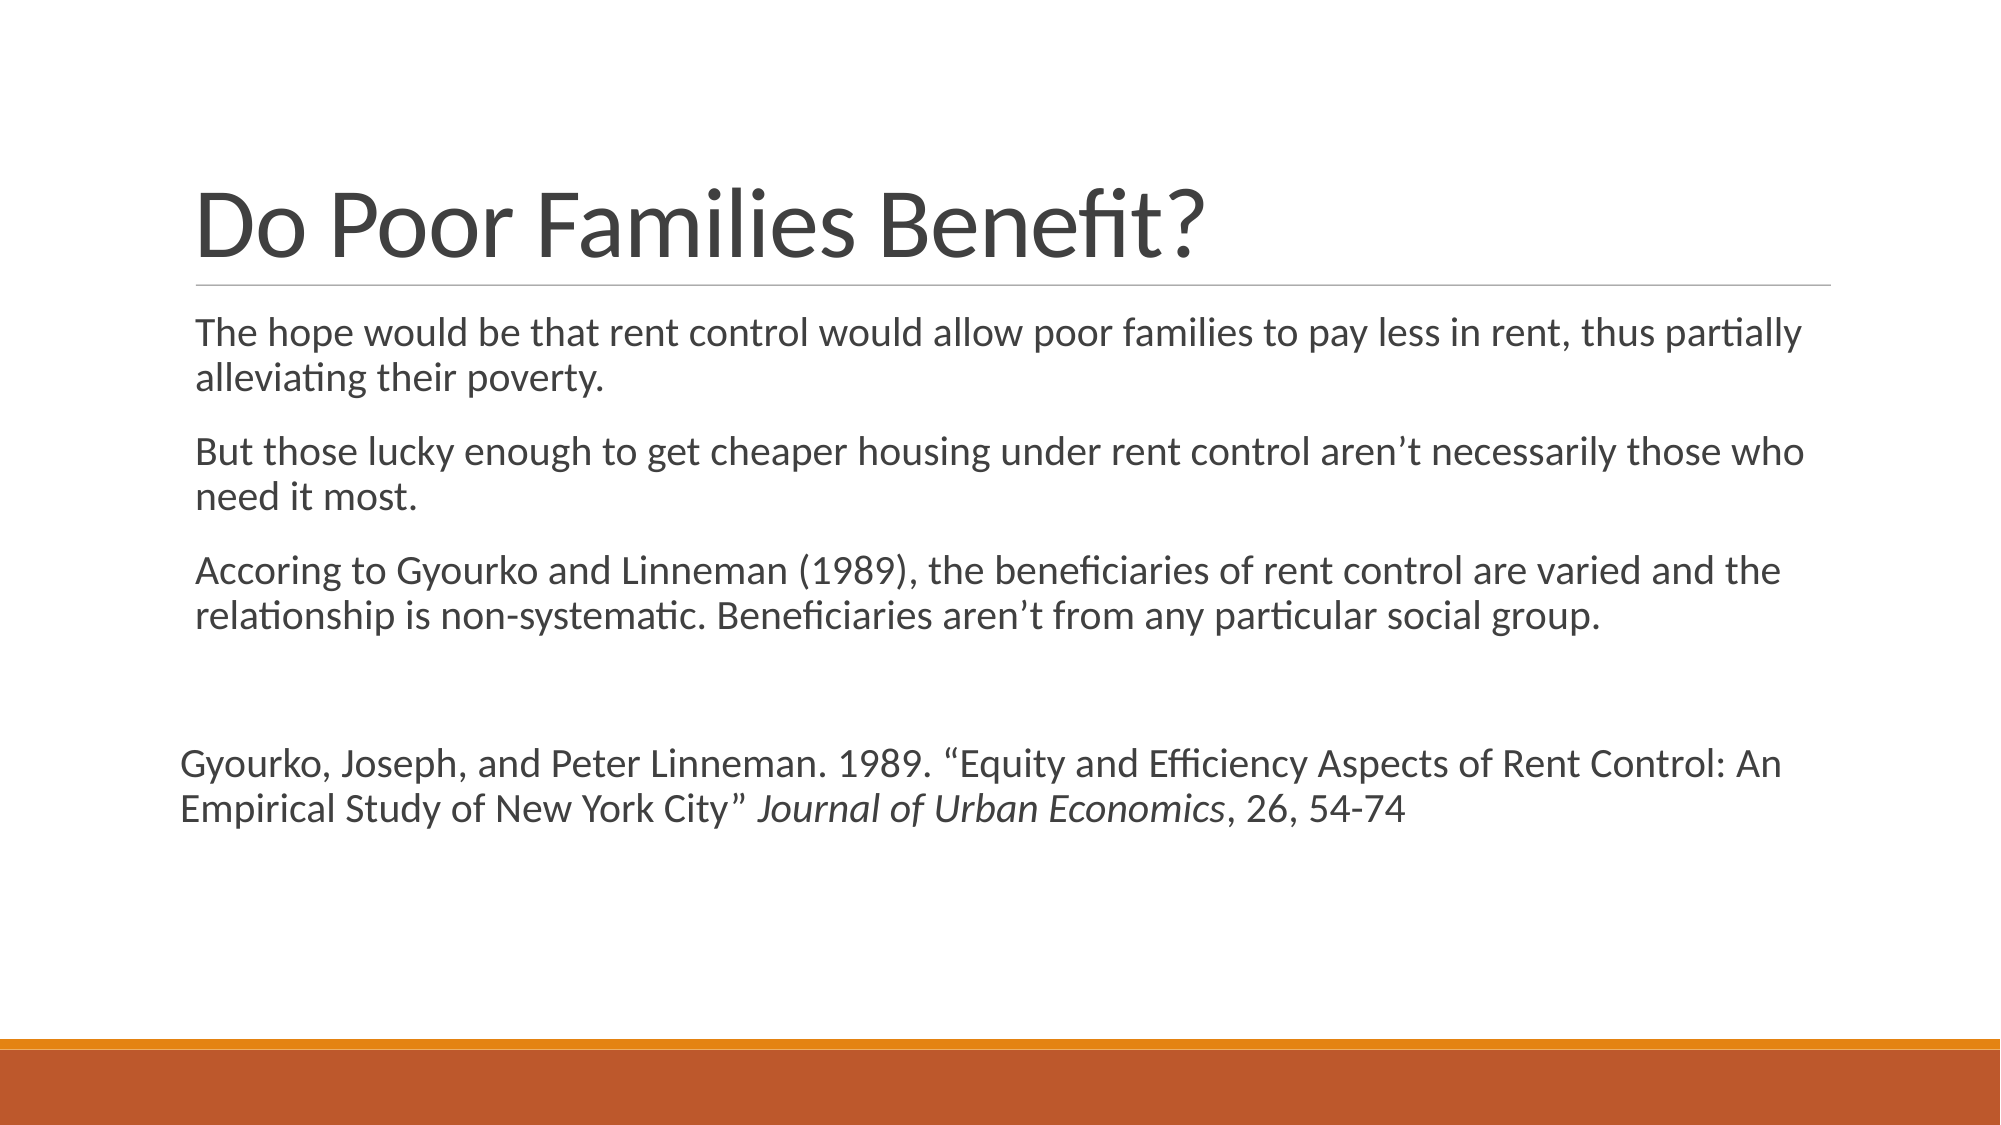

# Do Poor Families Benefit?
The hope would be that rent control would allow poor families to pay less in rent, thus partially alleviating their poverty.
But those lucky enough to get cheaper housing under rent control aren’t necessarily those who need it most.
Accoring to Gyourko and Linneman (1989), the beneficiaries of rent control are varied and the relationship is non-systematic. Beneficiaries aren’t from any particular social group.

Gyourko, Joseph, and Peter Linneman. 1989. “Equity and Efficiency Aspects of Rent Control: An Empirical Study of New York City” Journal of Urban Economics, 26, 54-74